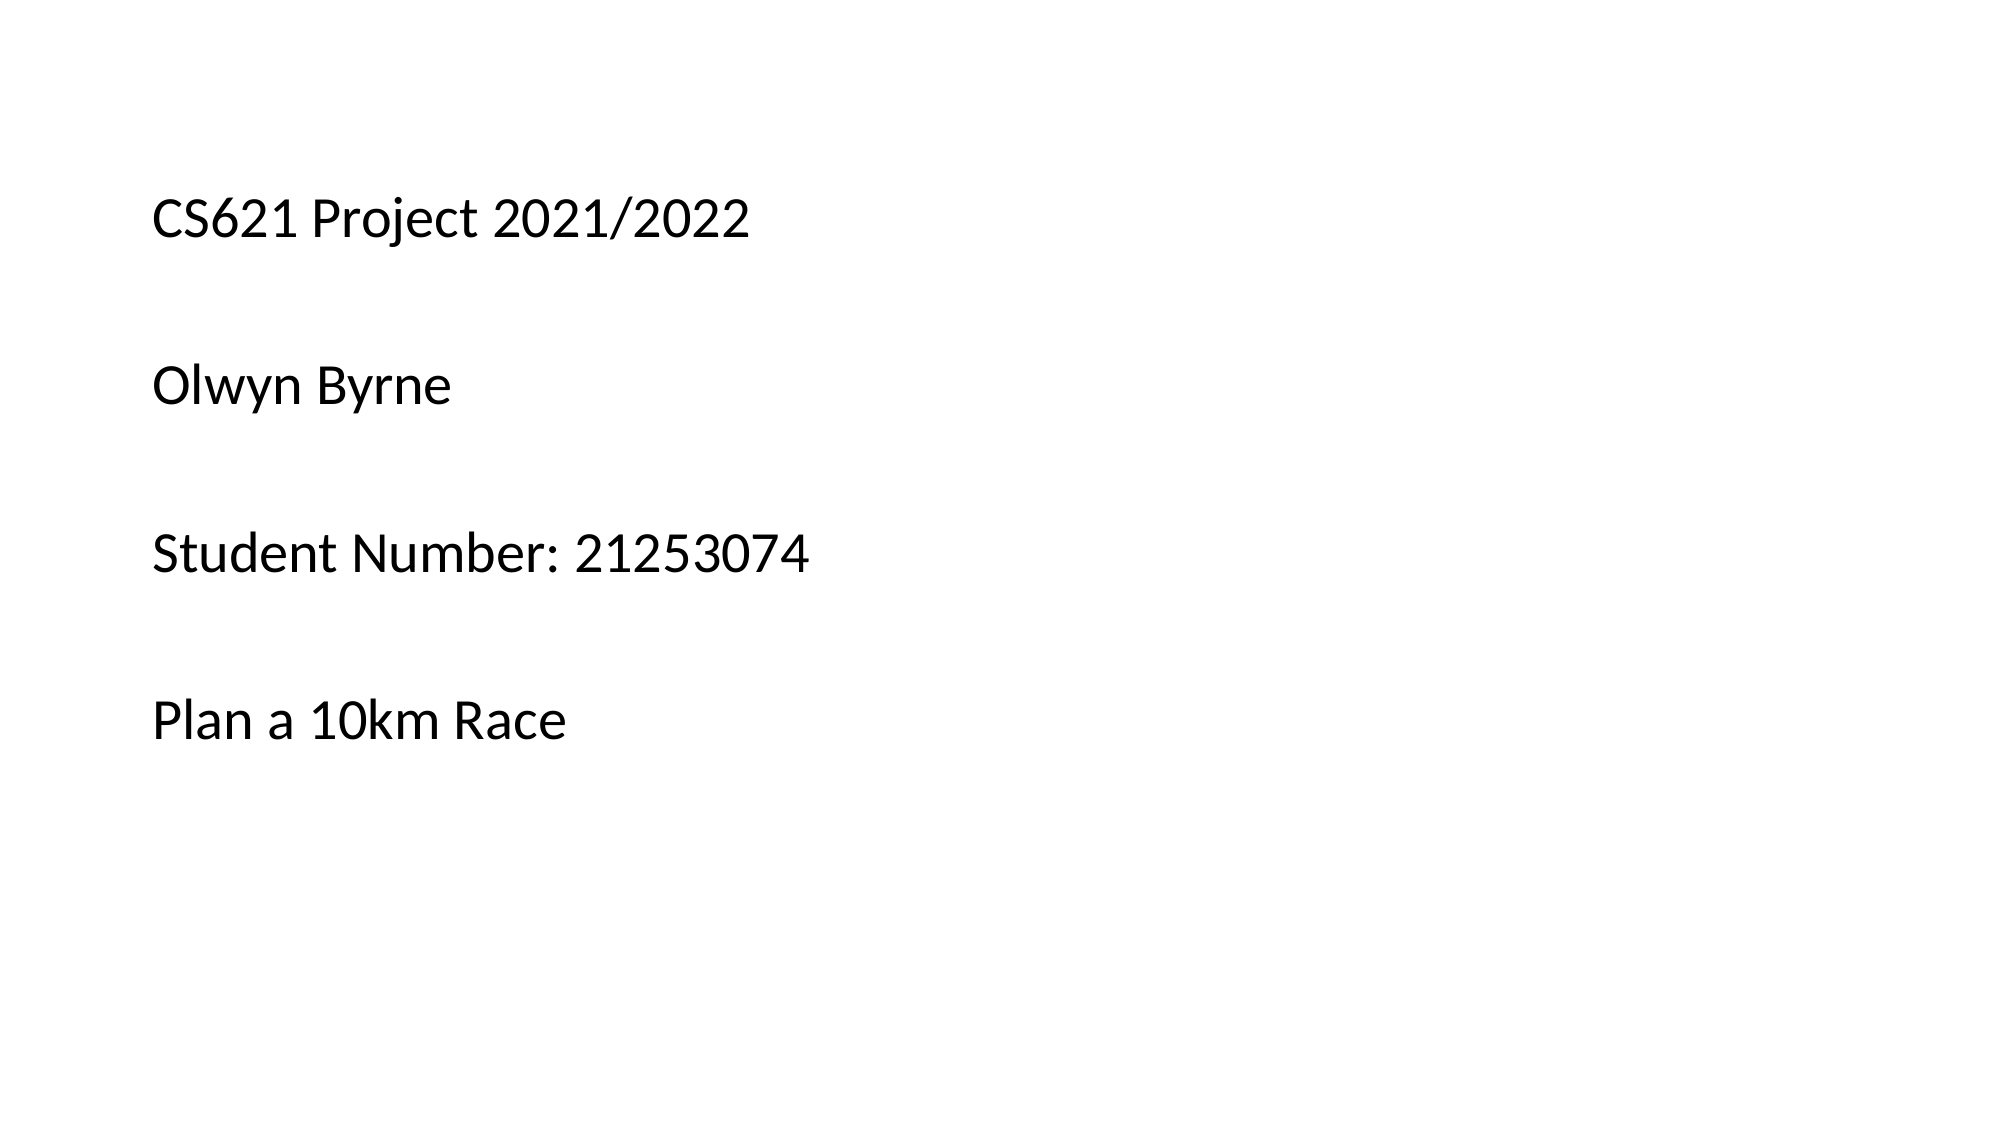

CS621 Project 2021/2022

Olwyn Byrne

Student Number: 21253074

Plan a 10km Race